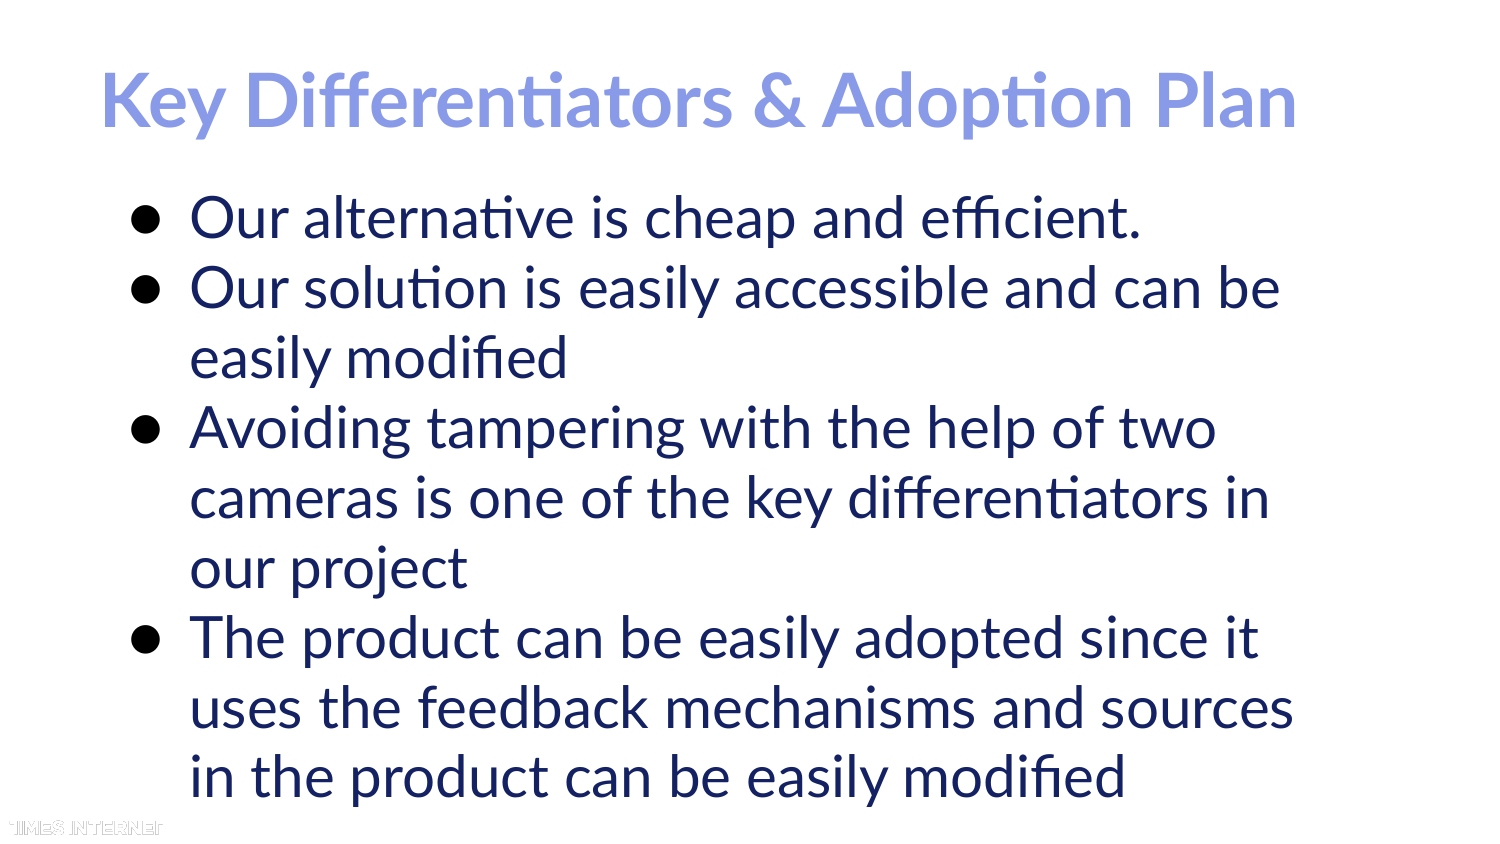

# Key Differentiators & Adoption Plan
Our alternative is cheap and efficient.
Our solution is easily accessible and can be easily modified
Avoiding tampering with the help of two cameras is one of the key differentiators in our project
The product can be easily adopted since it uses the feedback mechanisms and sources in the product can be easily modified